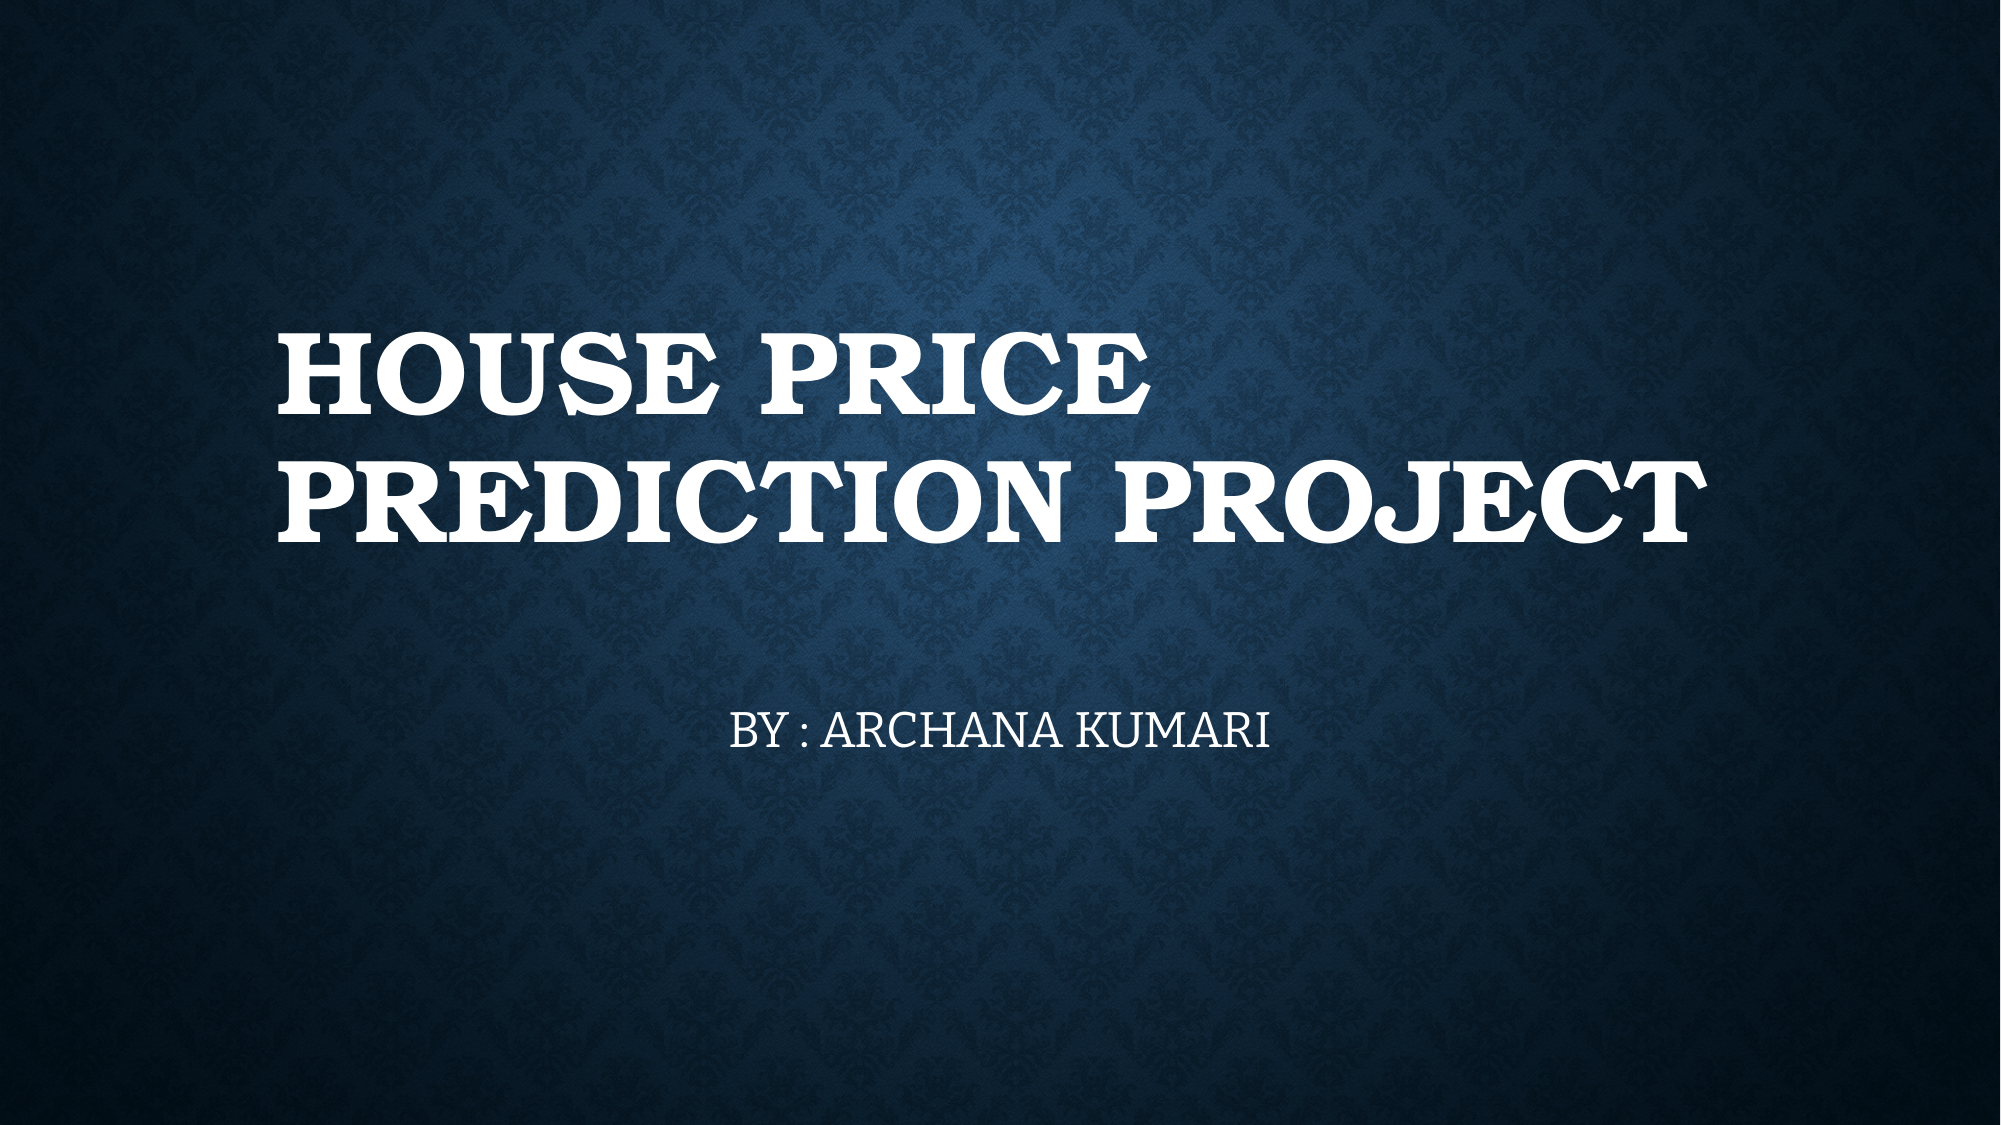

# HOUSE Price prediction project
BY : ARCHANA KUMARI